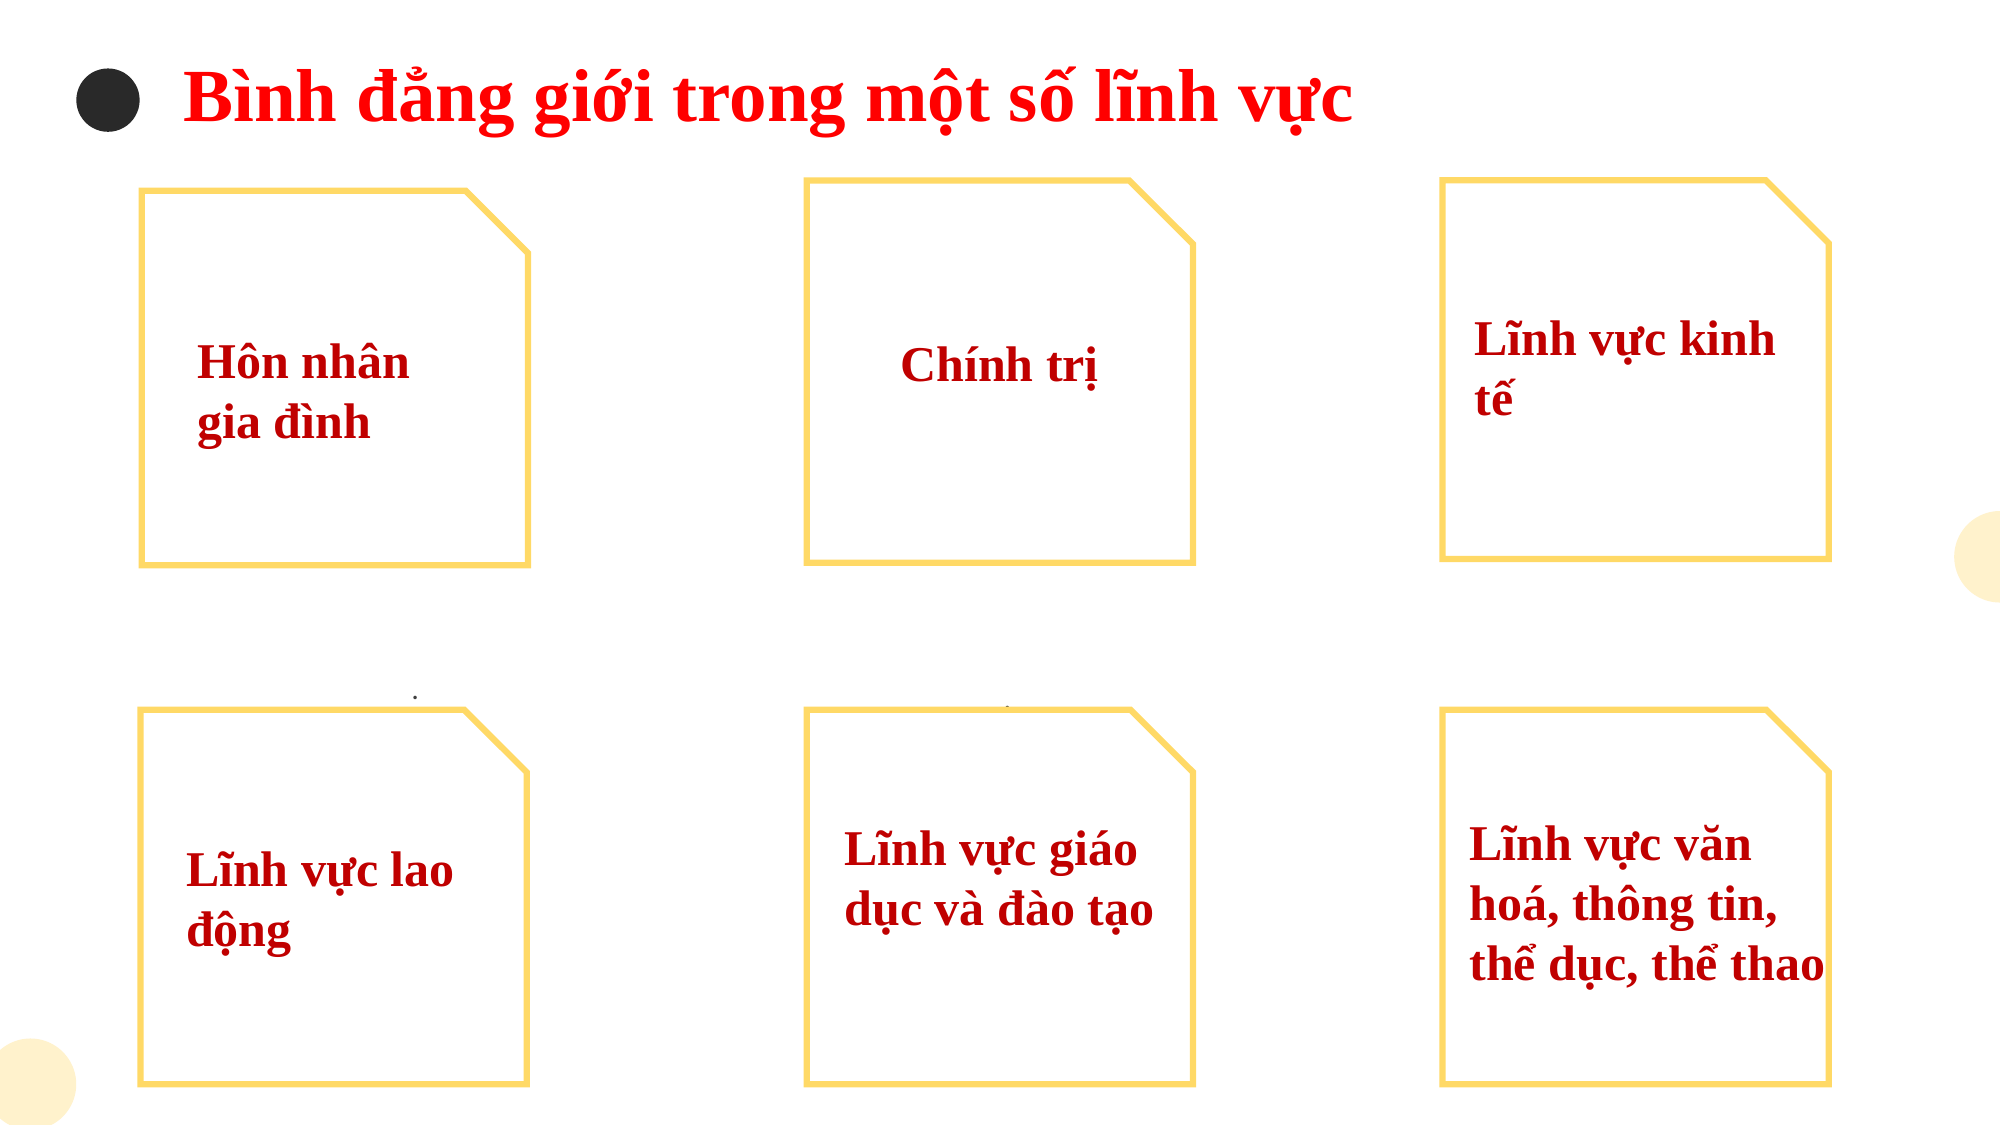

Bình đẳng giới trong một số lĩnh vực

Lĩnh vực kinh tế

Hôn nhân gia đình
Chính trị

.

.

Lĩnh vực văn hoá, thông tin, thể dục, thể thao
Lĩnh vực giáo dục và đào tạo
Lĩnh vực lao động